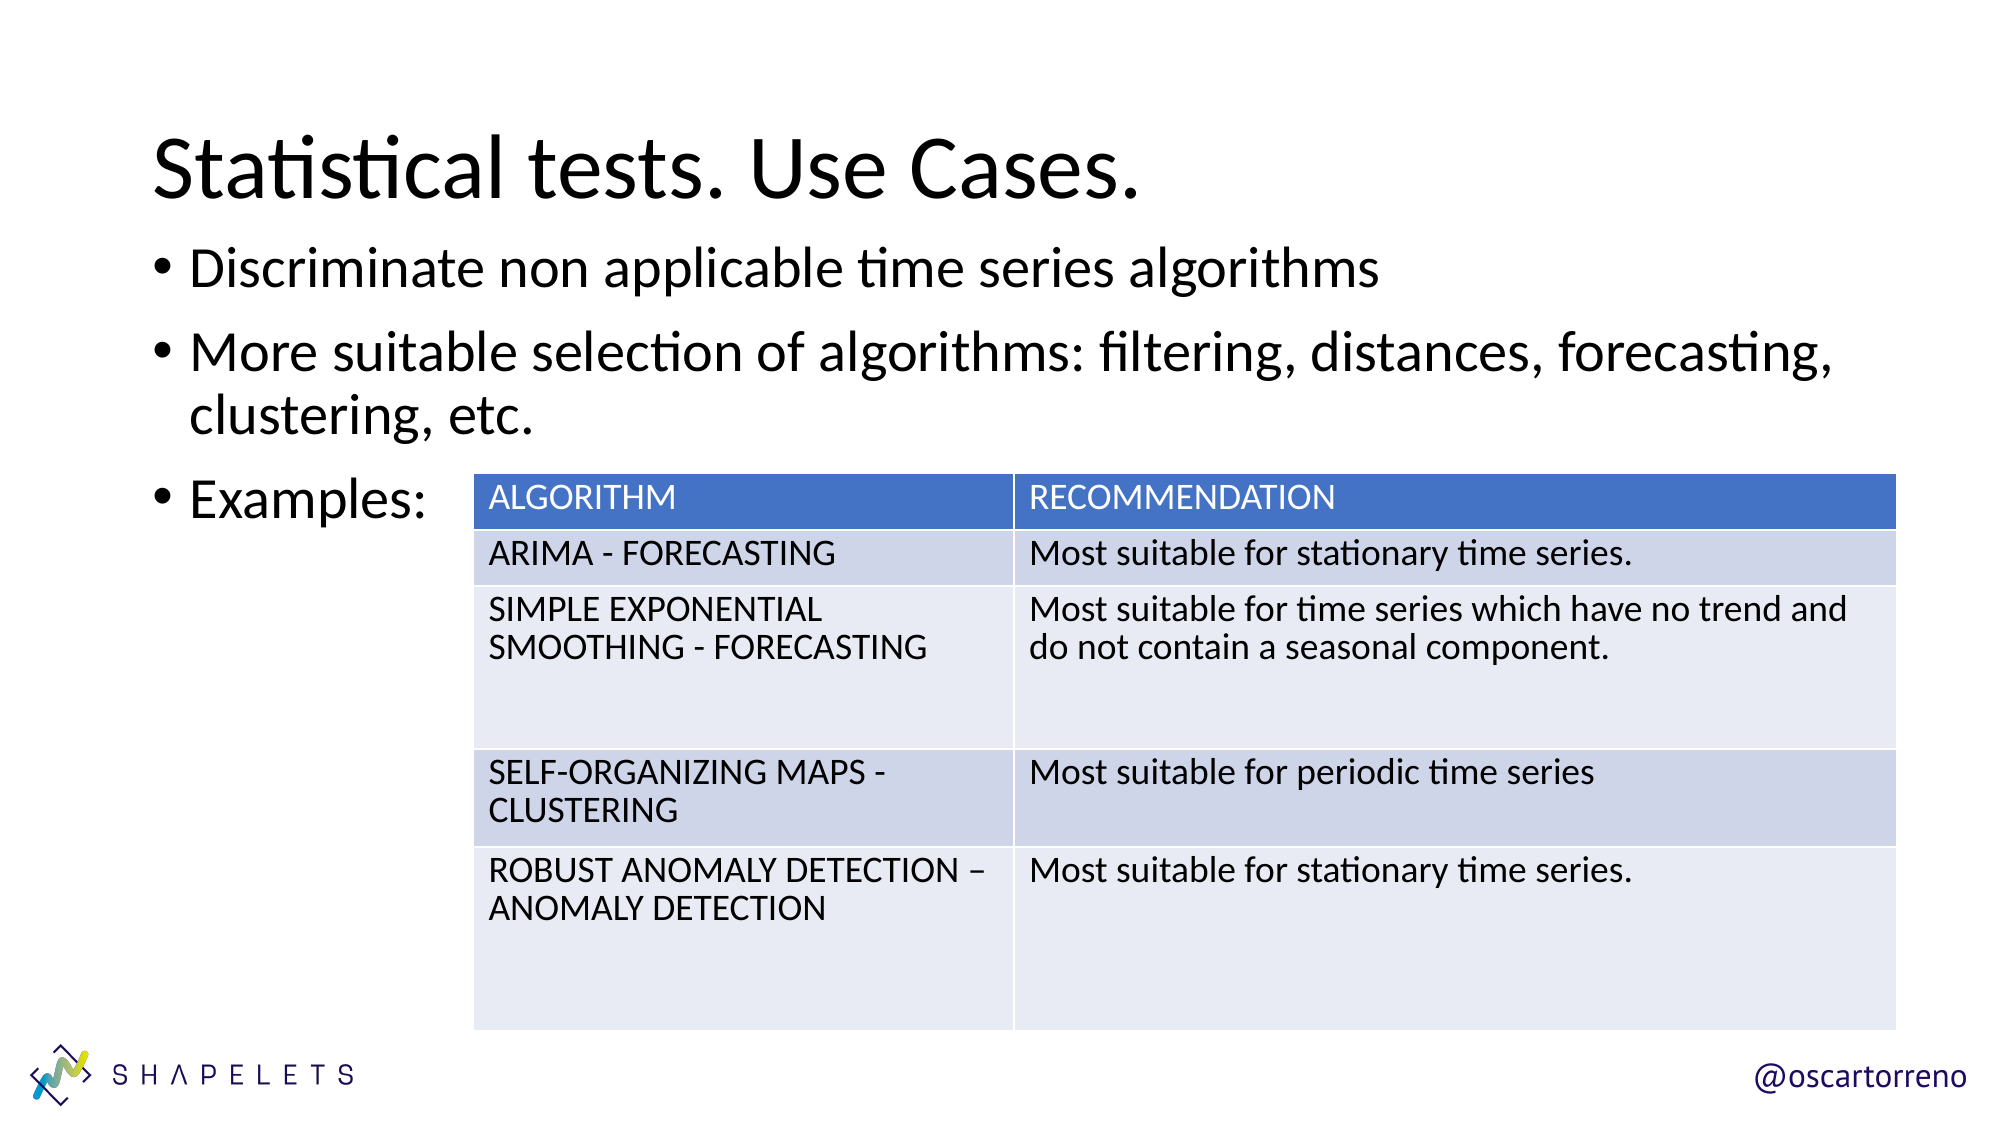

# Statistical tests. Use Cases.
Discriminate non applicable time series algorithms
More suitable selection of algorithms: filtering, distances, forecasting, clustering, etc.
Examples:
| ALGORITHM | RECOMMENDATION |
| --- | --- |
| ARIMA - FORECASTING | Most suitable for stationary time series. |
| SIMPLE EXPONENTIAL SMOOTHING - FORECASTING | Most suitable for time series which have no trend and do not contain a seasonal component. |
| SELF-ORGANIZING MAPS - CLUSTERING | Most suitable for periodic time series |
| ROBUST ANOMALY DETECTION – ANOMALY DETECTION | Most suitable for stationary time series. |